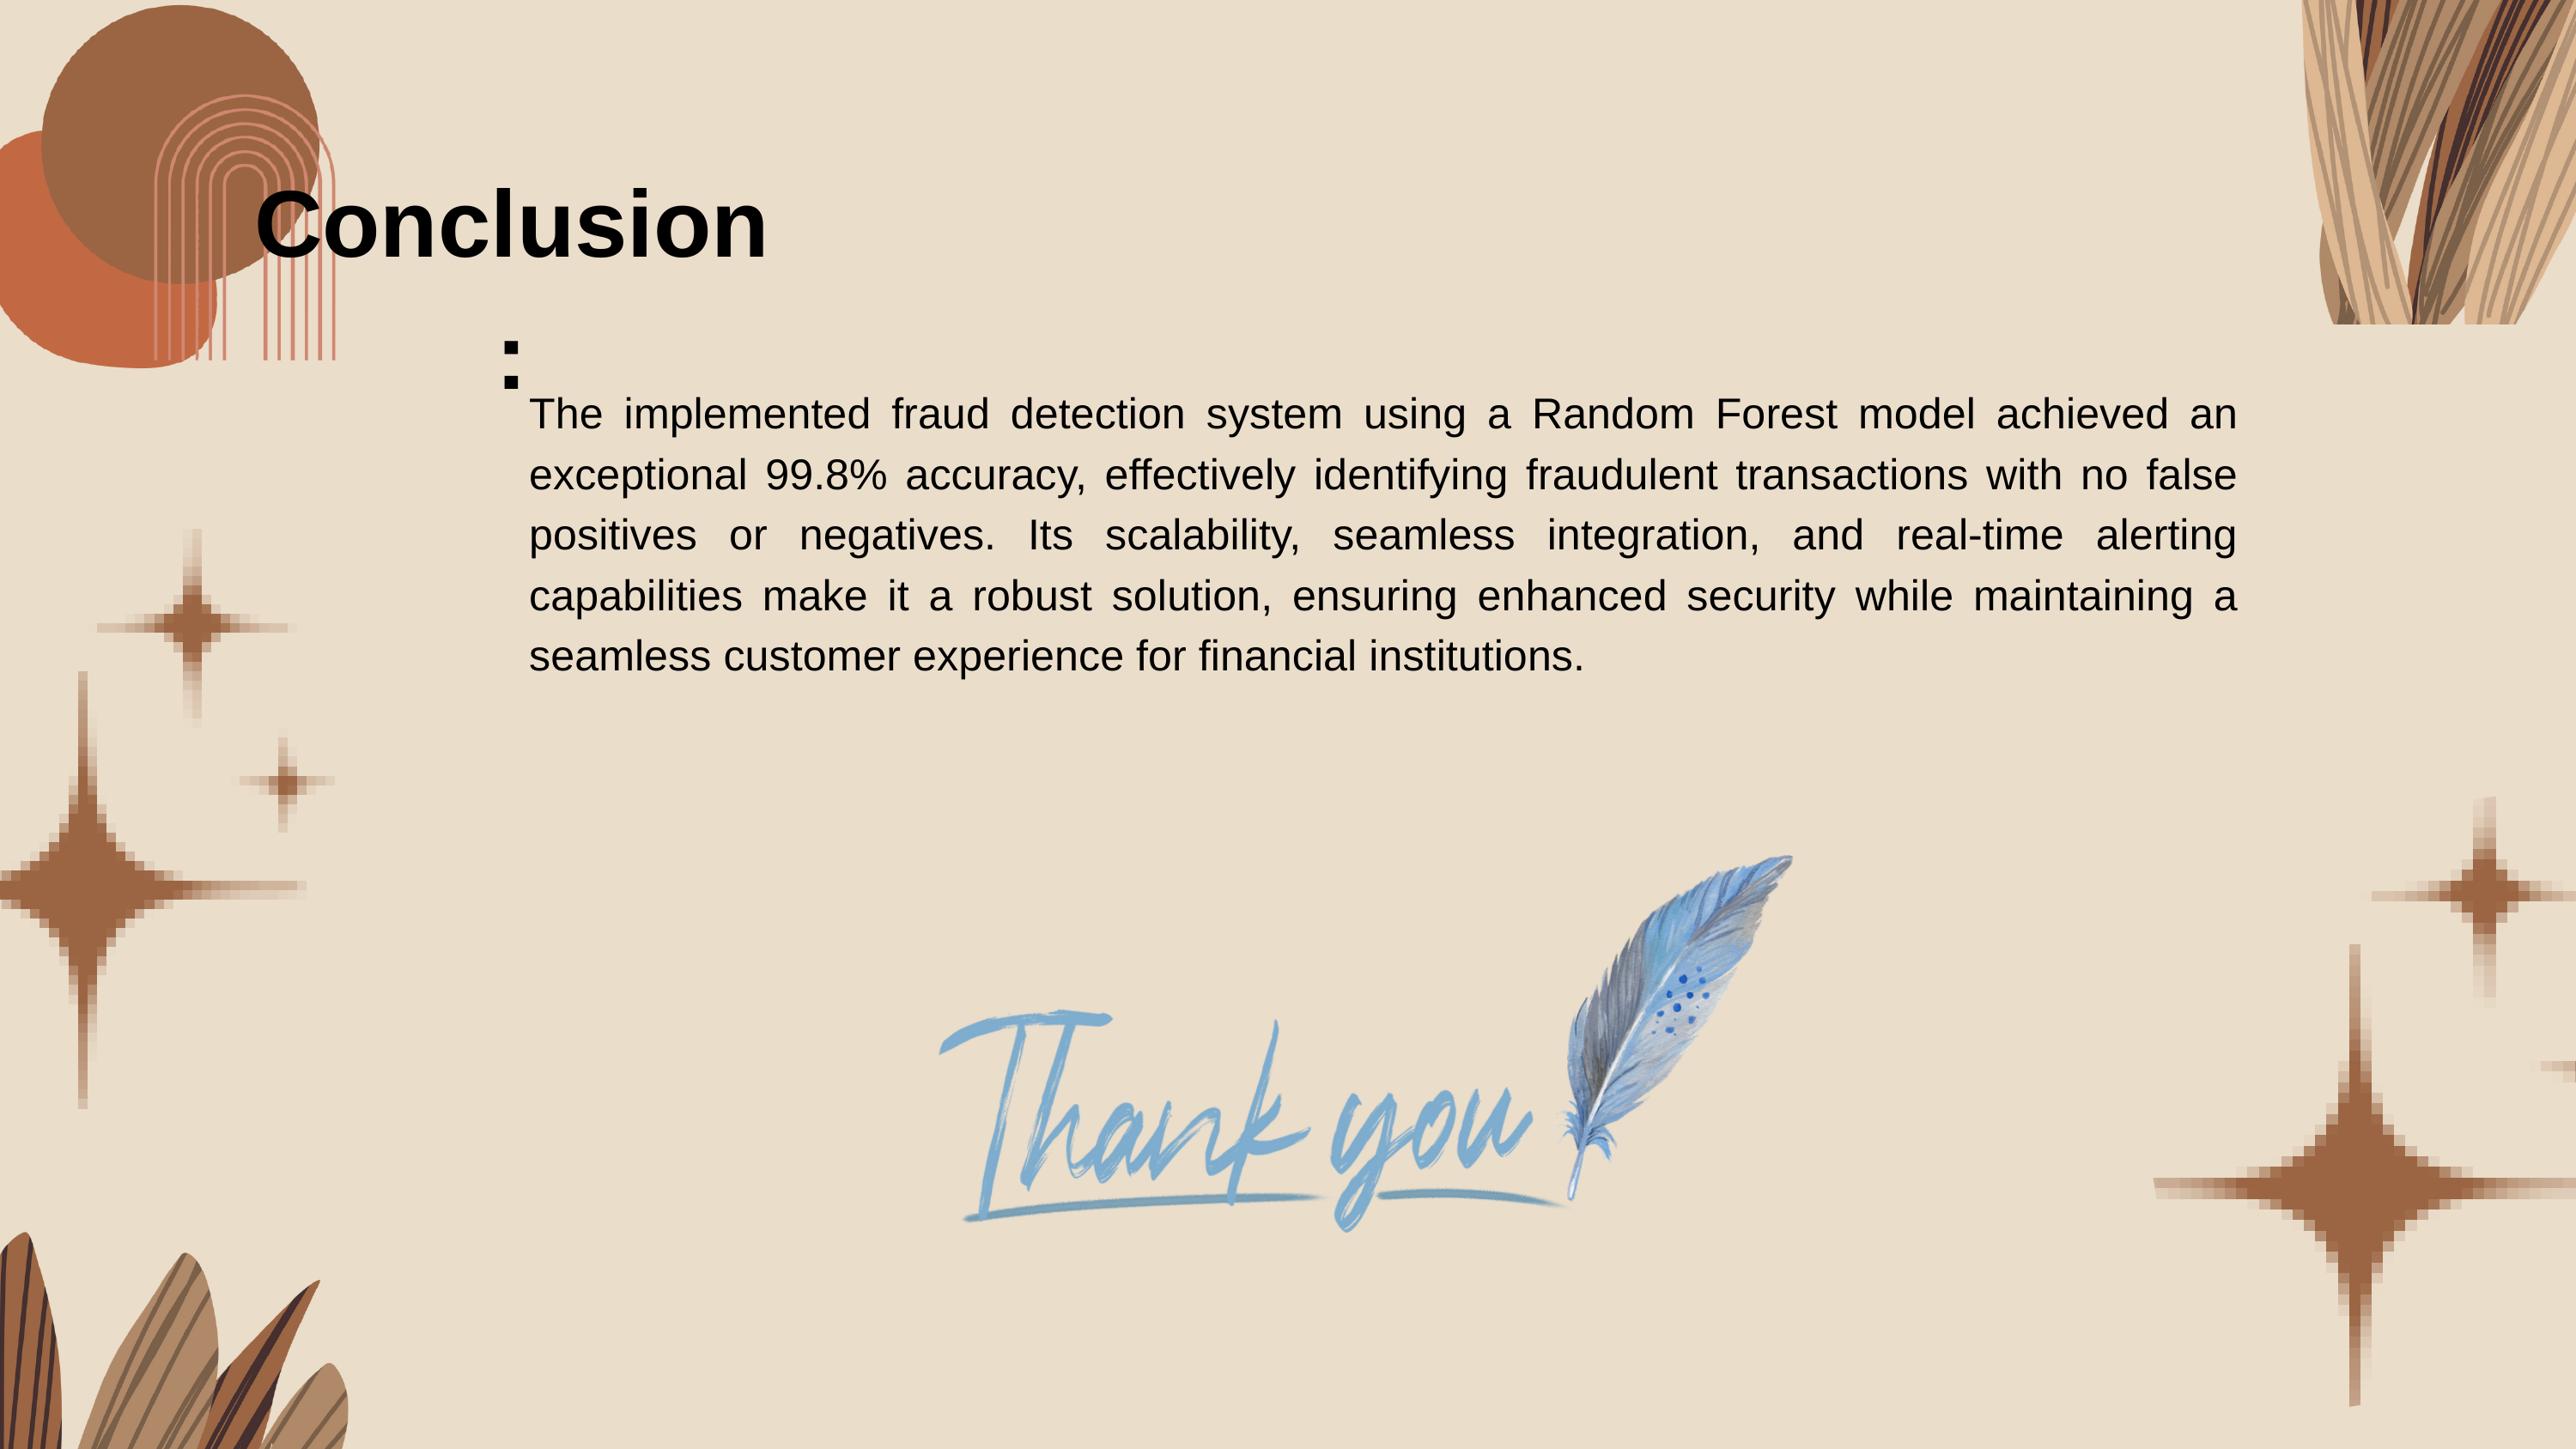

Conclusion:
The implemented fraud detection system using a Random Forest model achieved an exceptional 99.8% accuracy, effectively identifying fraudulent transactions with no false positives or negatives. Its scalability, seamless integration, and real-time alerting capabilities make it a robust solution, ensuring enhanced security while maintaining a seamless customer experience for financial institutions.